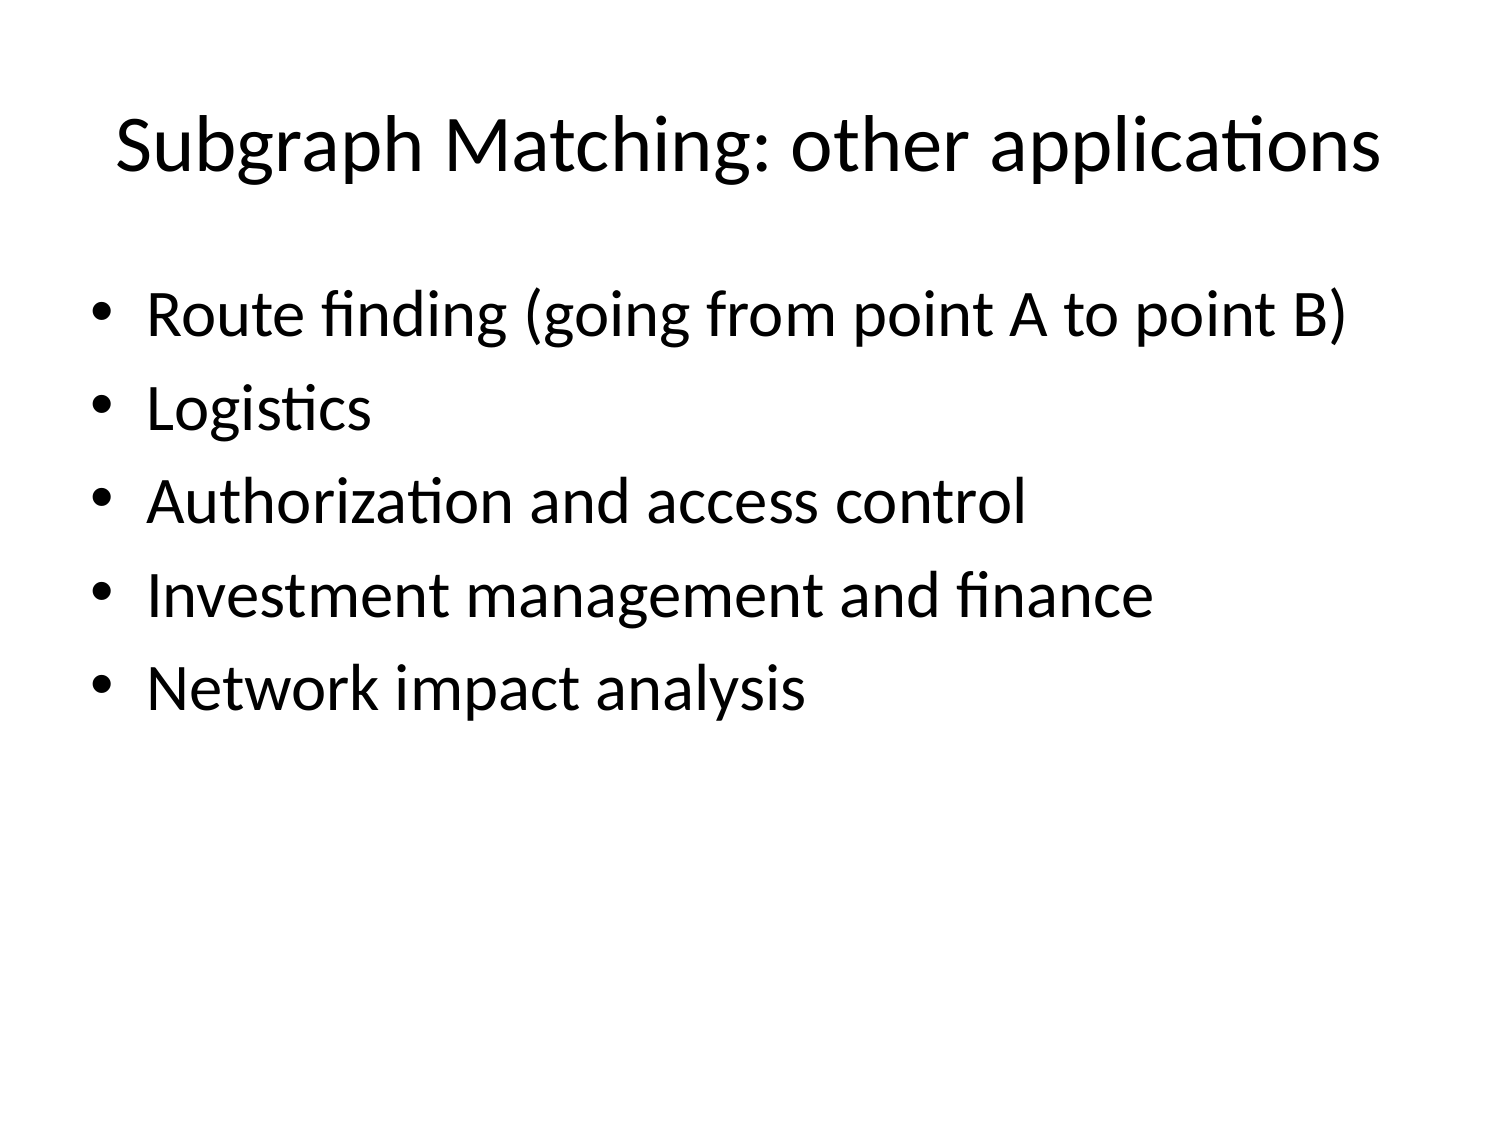

# Subgraph Matching: other applications
Route finding (going from point A to point B)
Logistics
Authorization and access control
Investment management and finance
Network impact analysis